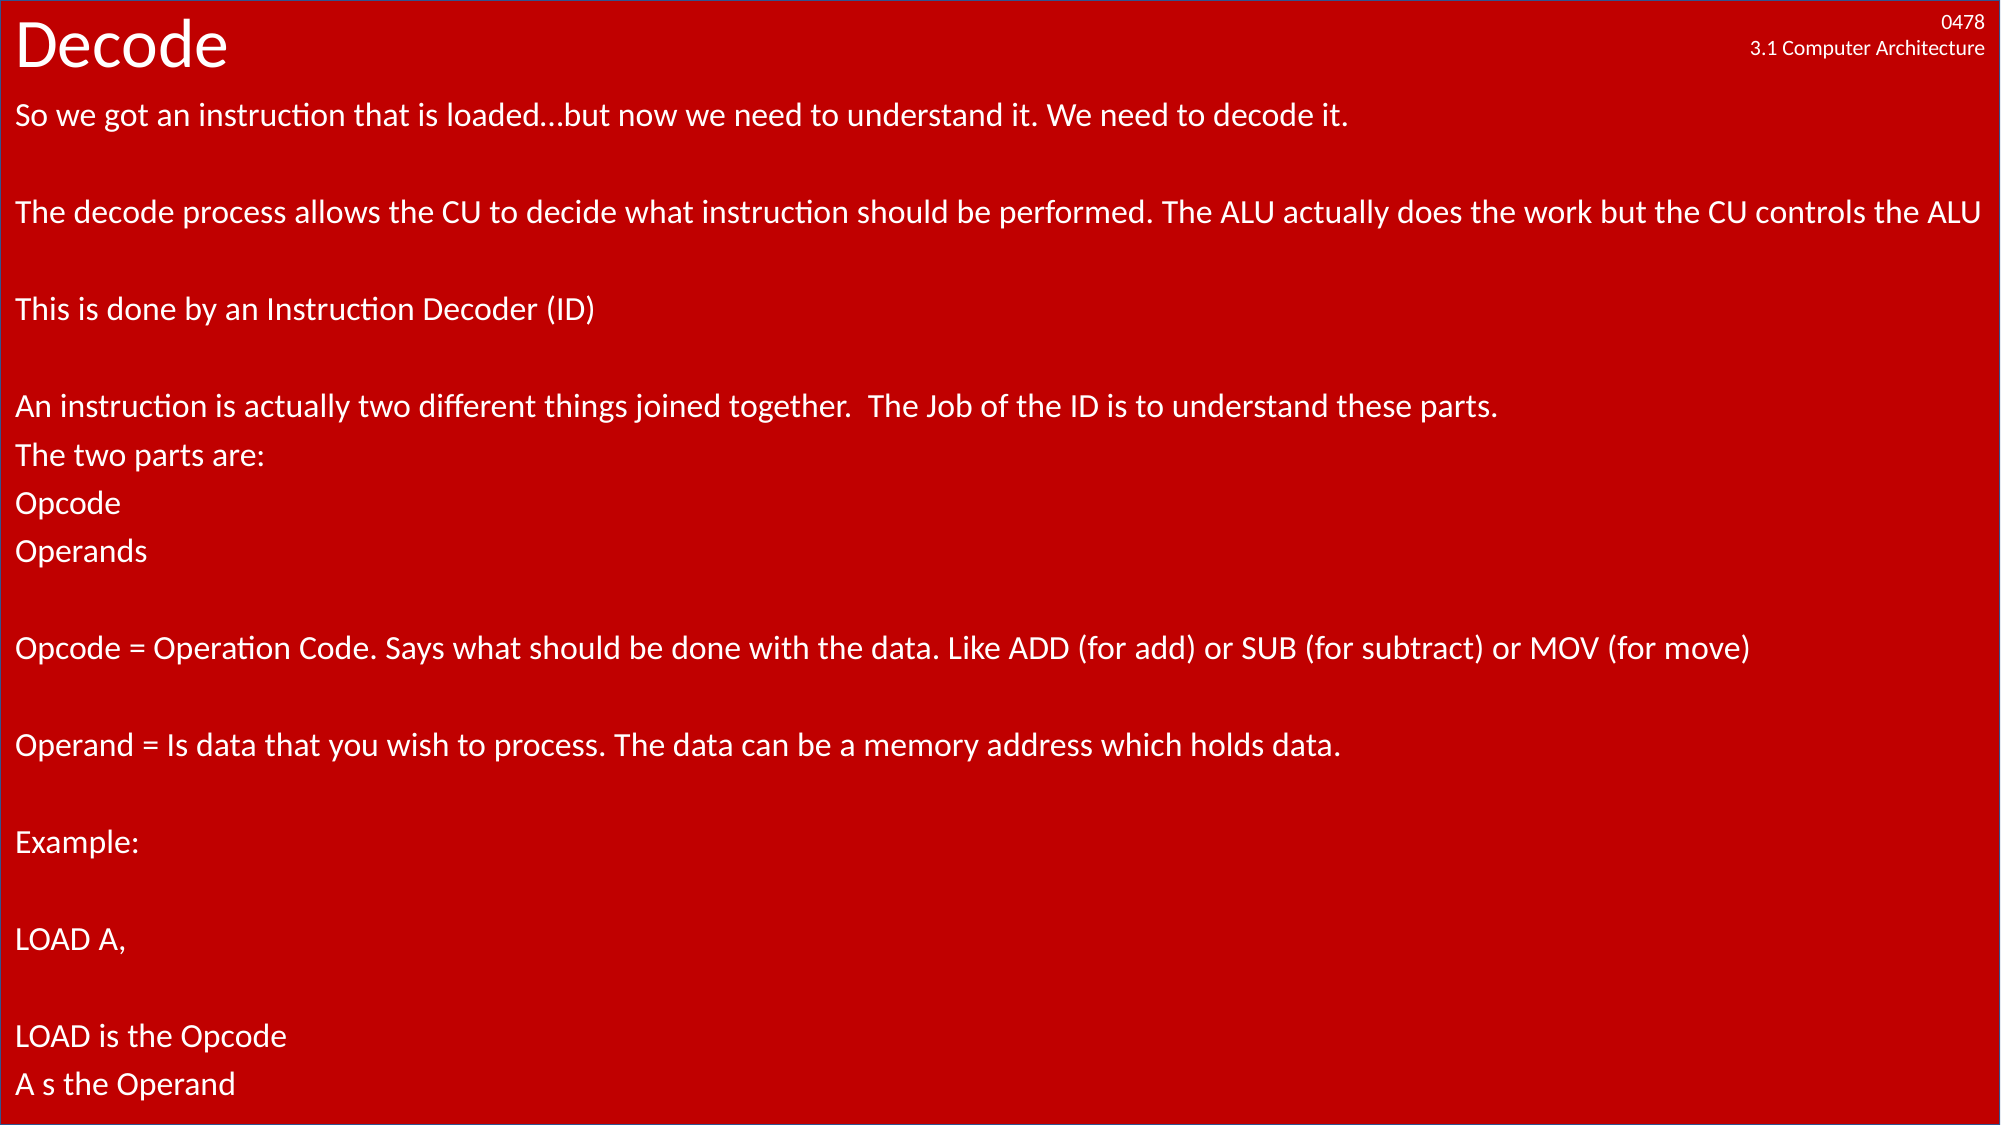

# Decode
So we got an instruction that is loaded…but now we need to understand it. We need to decode it.

The decode process allows the CU to decide what instruction should be performed. The ALU actually does the work but the CU controls the ALU

This is done by an Instruction Decoder (ID)

An instruction is actually two different things joined together.  The Job of the ID is to understand these parts.
The two parts are:
Opcode
Operands

Opcode = Operation Code. Says what should be done with the data. Like ADD (for add) or SUB (for subtract) or MOV (for move)

Operand = Is data that you wish to process. The data can be a memory address which holds data.

Example:

LOAD A,

LOAD is the Opcode
A s the Operand